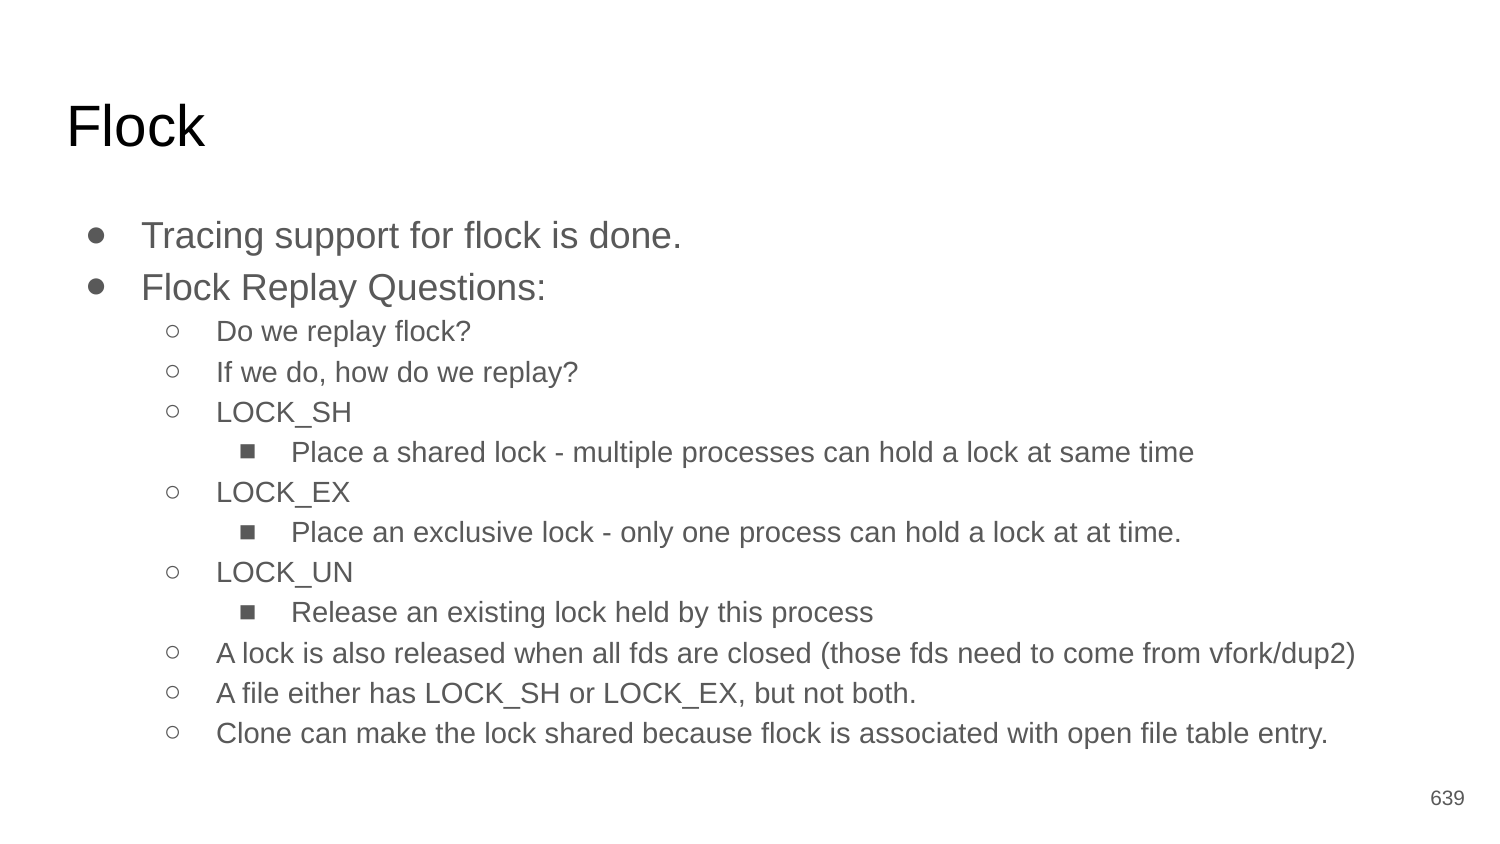

# Flock
Tracing support for flock is done.
Flock Replay Questions:
Do we replay flock?
If we do, how do we replay?
LOCK_SH
Place a shared lock - multiple processes can hold a lock at same time
LOCK_EX
Place an exclusive lock - only one process can hold a lock at at time.
LOCK_UN
Release an existing lock held by this process
A lock is also released when all fds are closed (those fds need to come from vfork/dup2)
A file either has LOCK_SH or LOCK_EX, but not both.
Clone can make the lock shared because flock is associated with open file table entry.
639